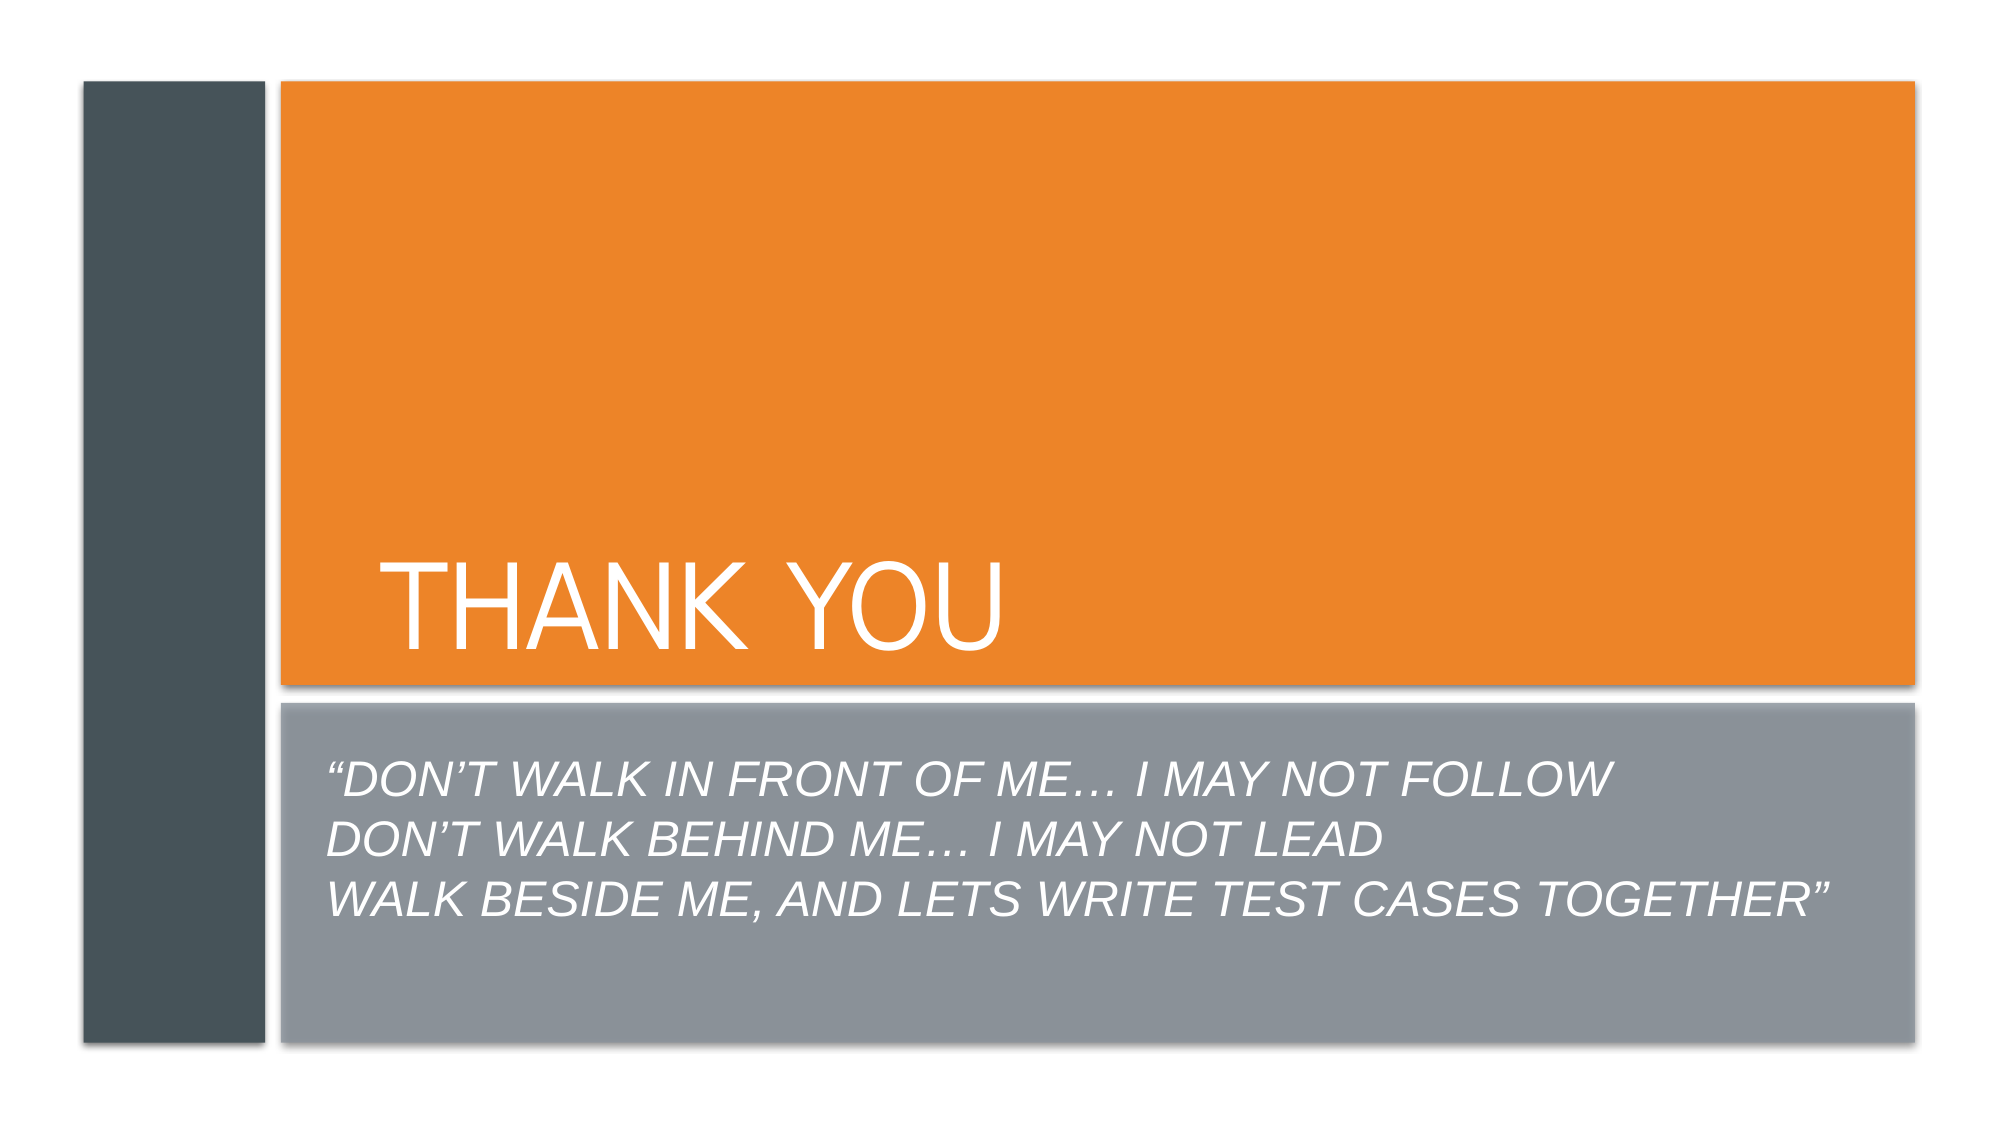

# Thank you

“Don’t walk in front of me… I may not follow
Don’t walk behind me… I may not lead
Walk beside me, and lets write test cases together”